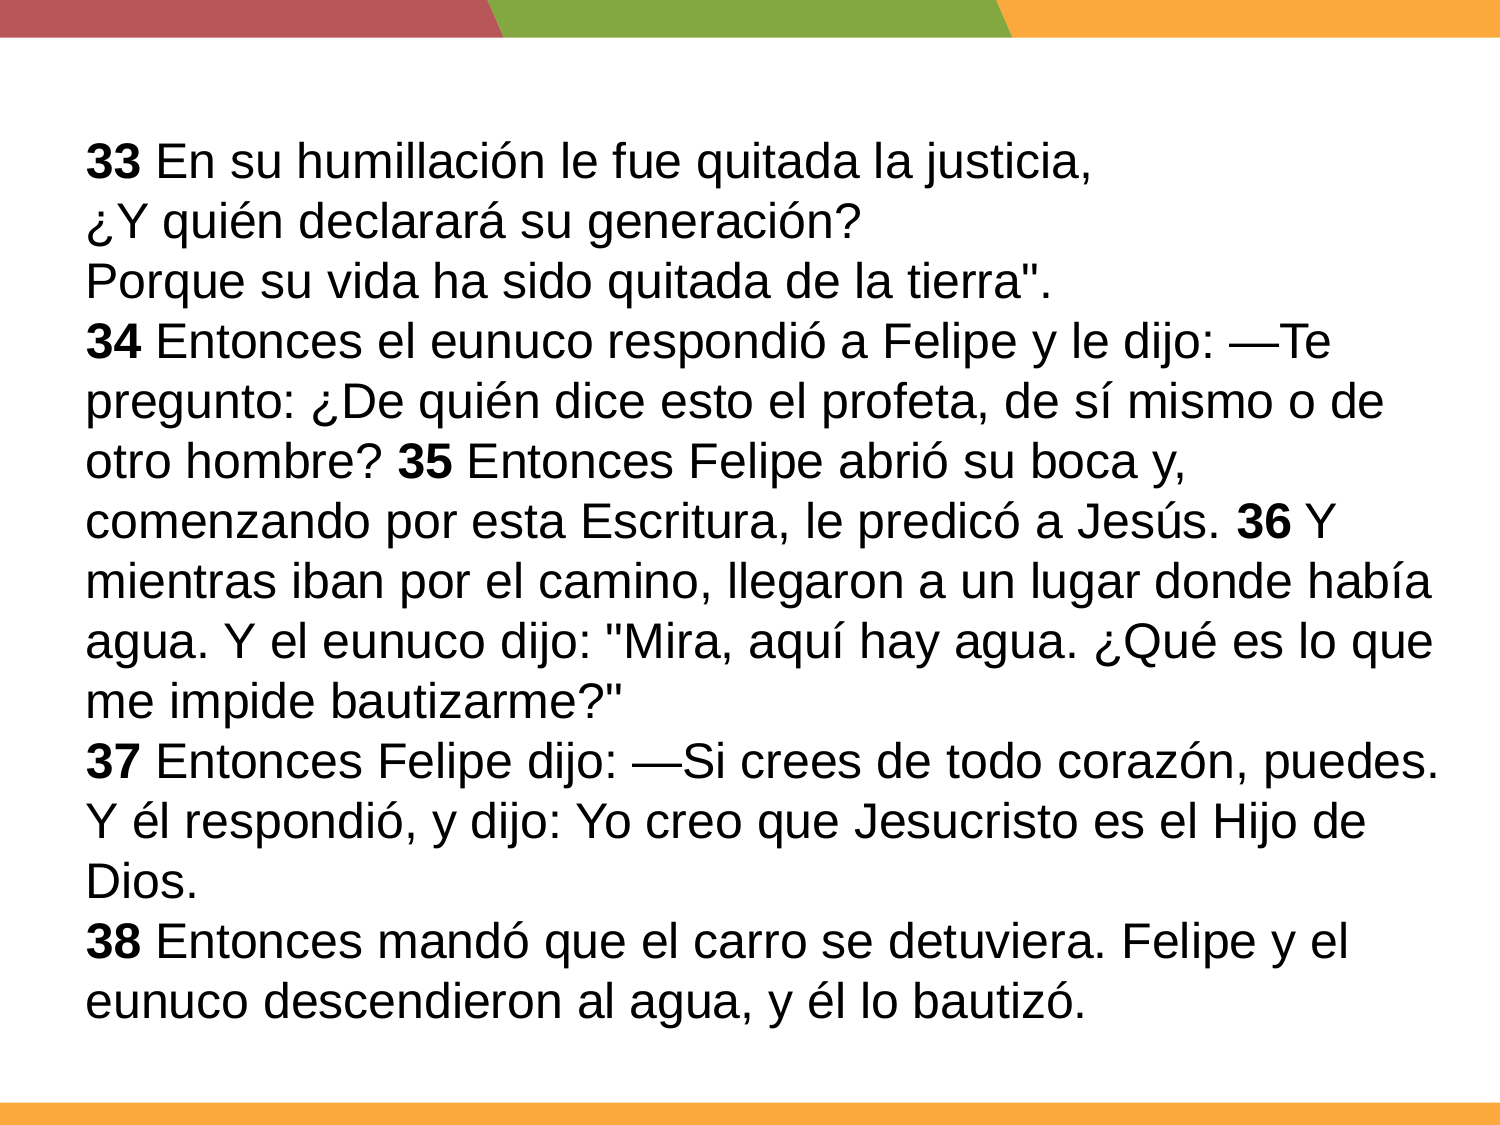

33 En su humillación le fue quitada la justicia,
¿Y quién declarará su generación?
Porque su vida ha sido quitada de la tierra".
34 Entonces el eunuco respondió a Felipe y le dijo: —Te pregunto: ¿De quién dice esto el profeta, de sí mismo o de otro hombre? 35 Entonces Felipe abrió su boca y, comenzando por esta Escritura, le predicó a Jesús. 36 Y mientras iban por el camino, llegaron a un lugar donde había agua. Y el eunuco dijo: "Mira, aquí hay agua. ¿Qué es lo que me impide bautizarme?"
37 Entonces Felipe dijo: —Si crees de todo corazón, puedes.
Y él respondió, y dijo: Yo creo que Jesucristo es el Hijo de Dios.
38 Entonces mandó que el carro se detuviera. Felipe y el eunuco descendieron al agua, y él lo bautizó.